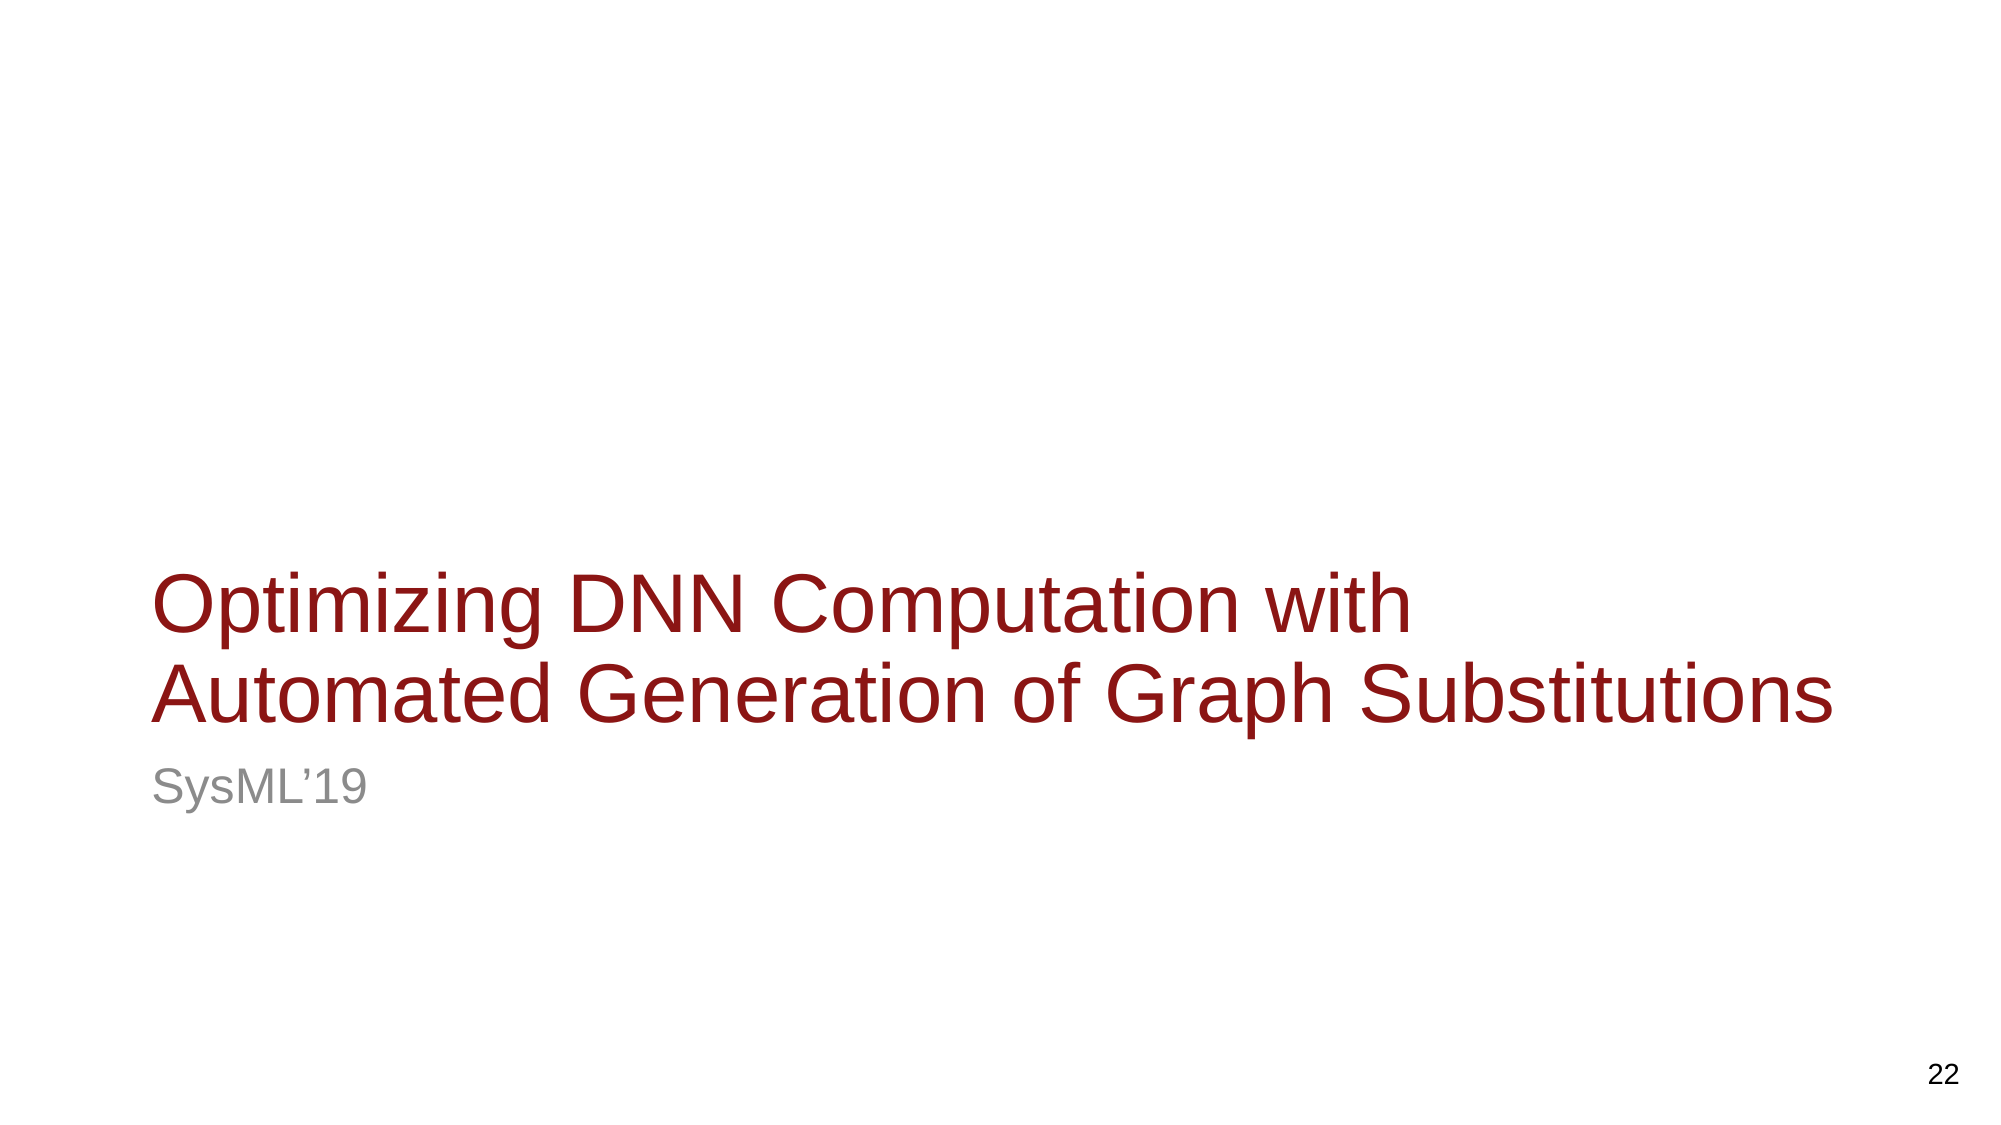

# Optimizing DNN Computation with Automated Generation of Graph Substitutions
SysML’19
22